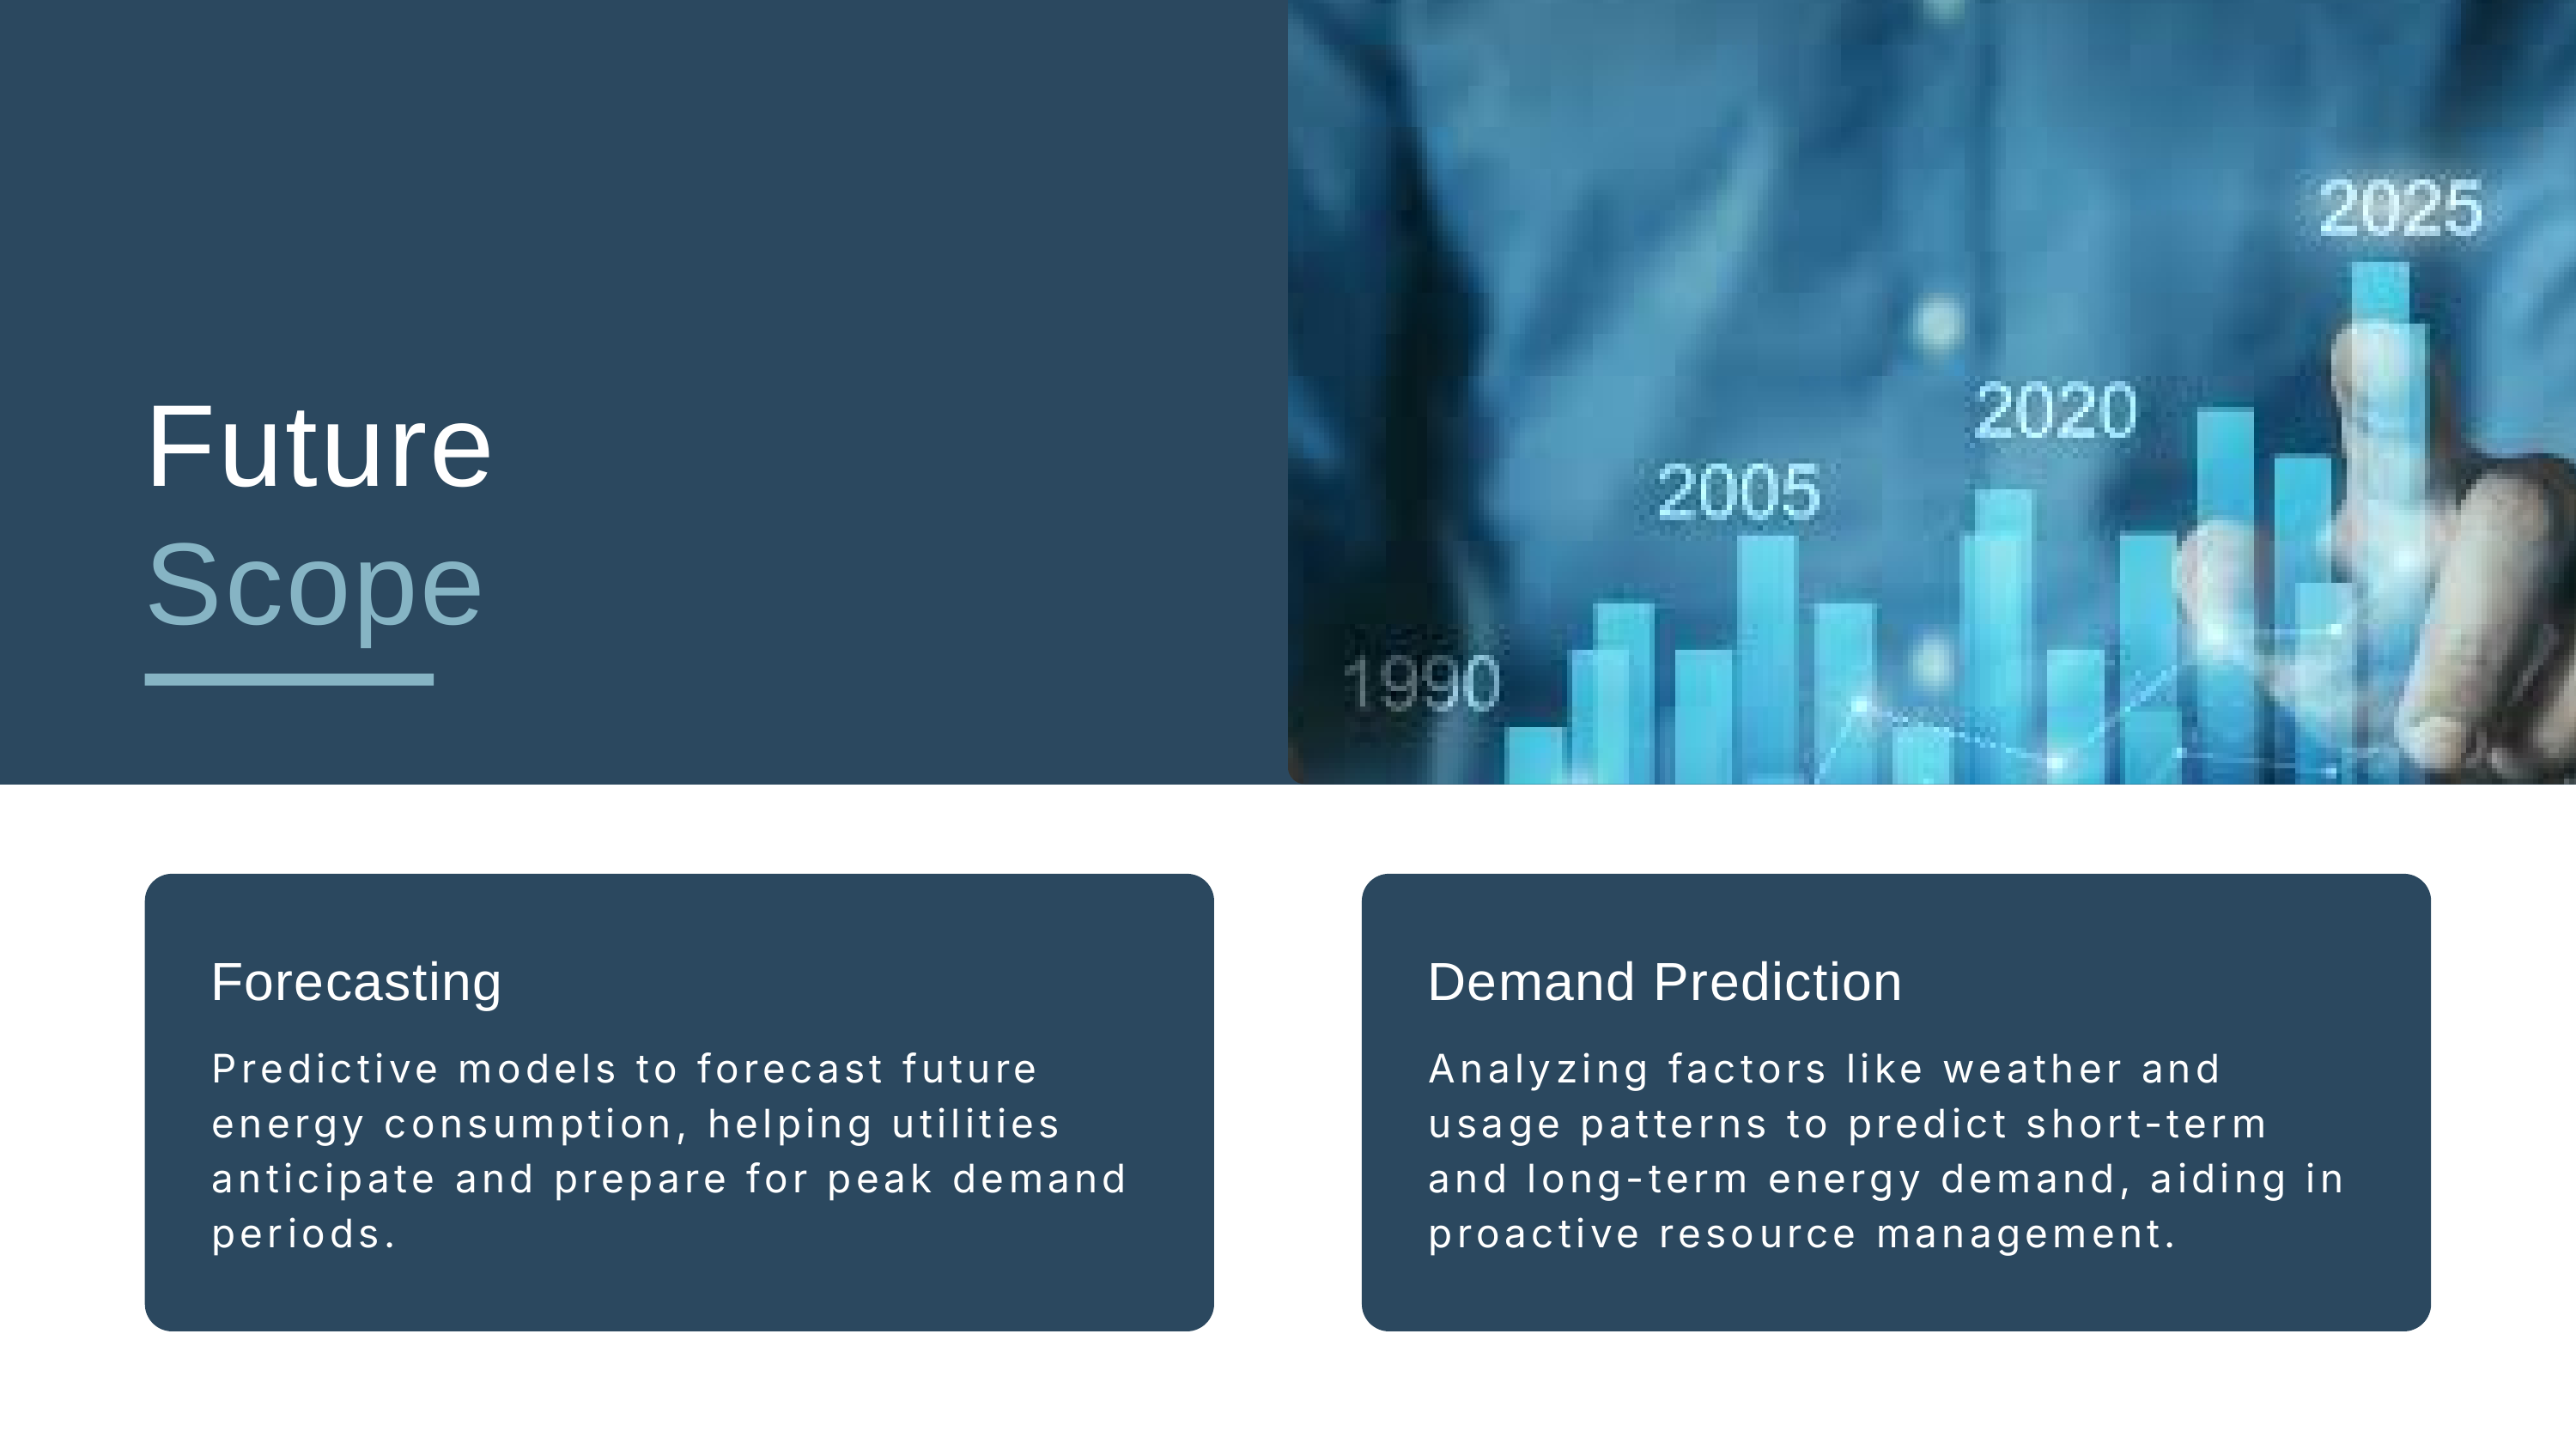

Future
Scope

Forecasting
Demand Prediction
Predictive models to forecast future energy consumption, helping utilities anticipate and prepare for peak demand periods.
Analyzing factors like weather and usage patterns to predict short-term and long-term energy demand, aiding in proactive resource management.